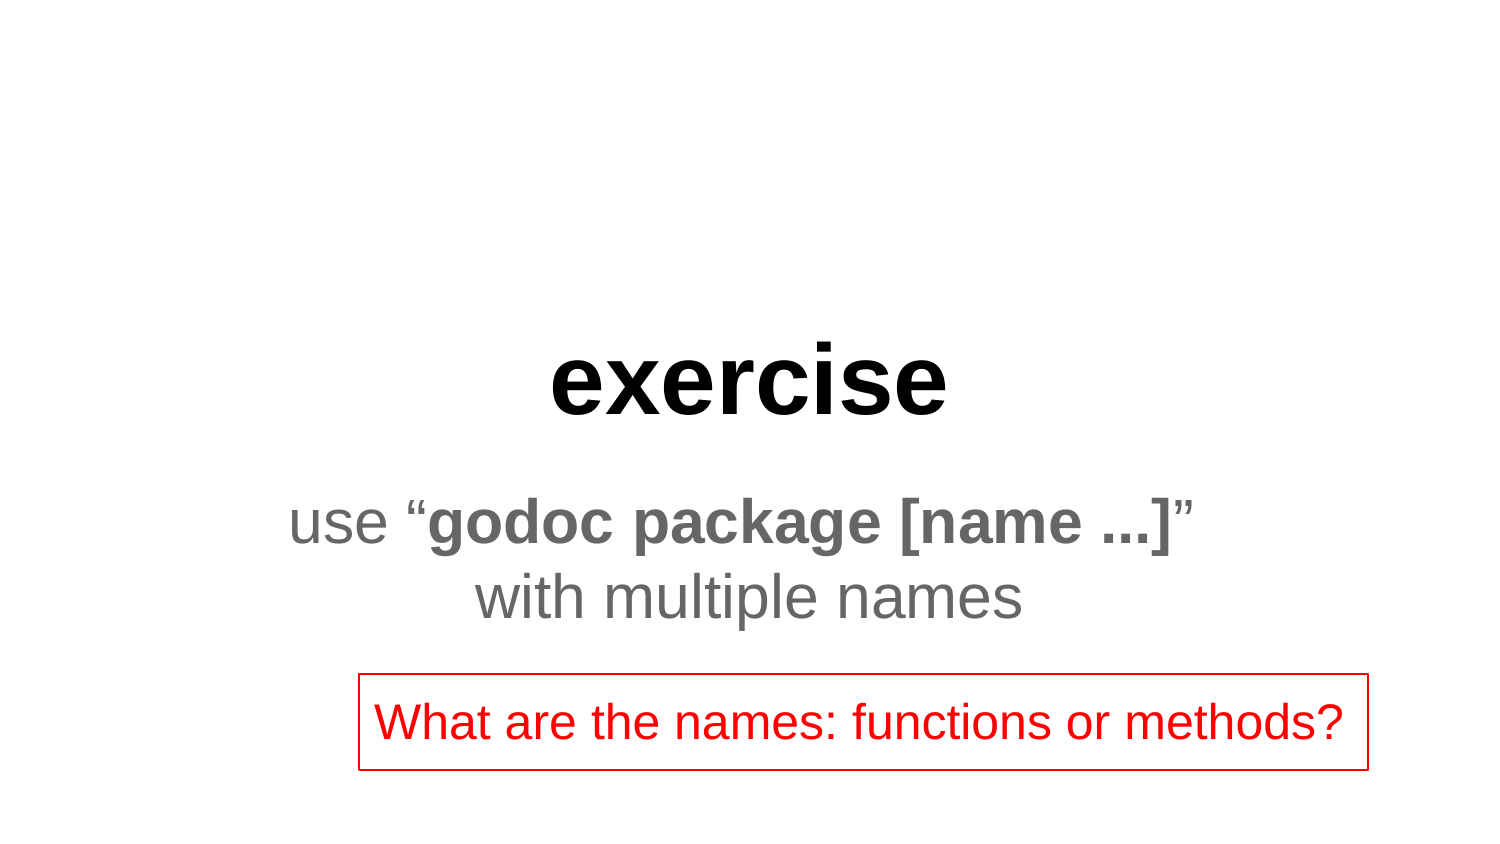

# exercise
use “godoc package [name ...]”
with multiple names
What are the names: functions or methods?